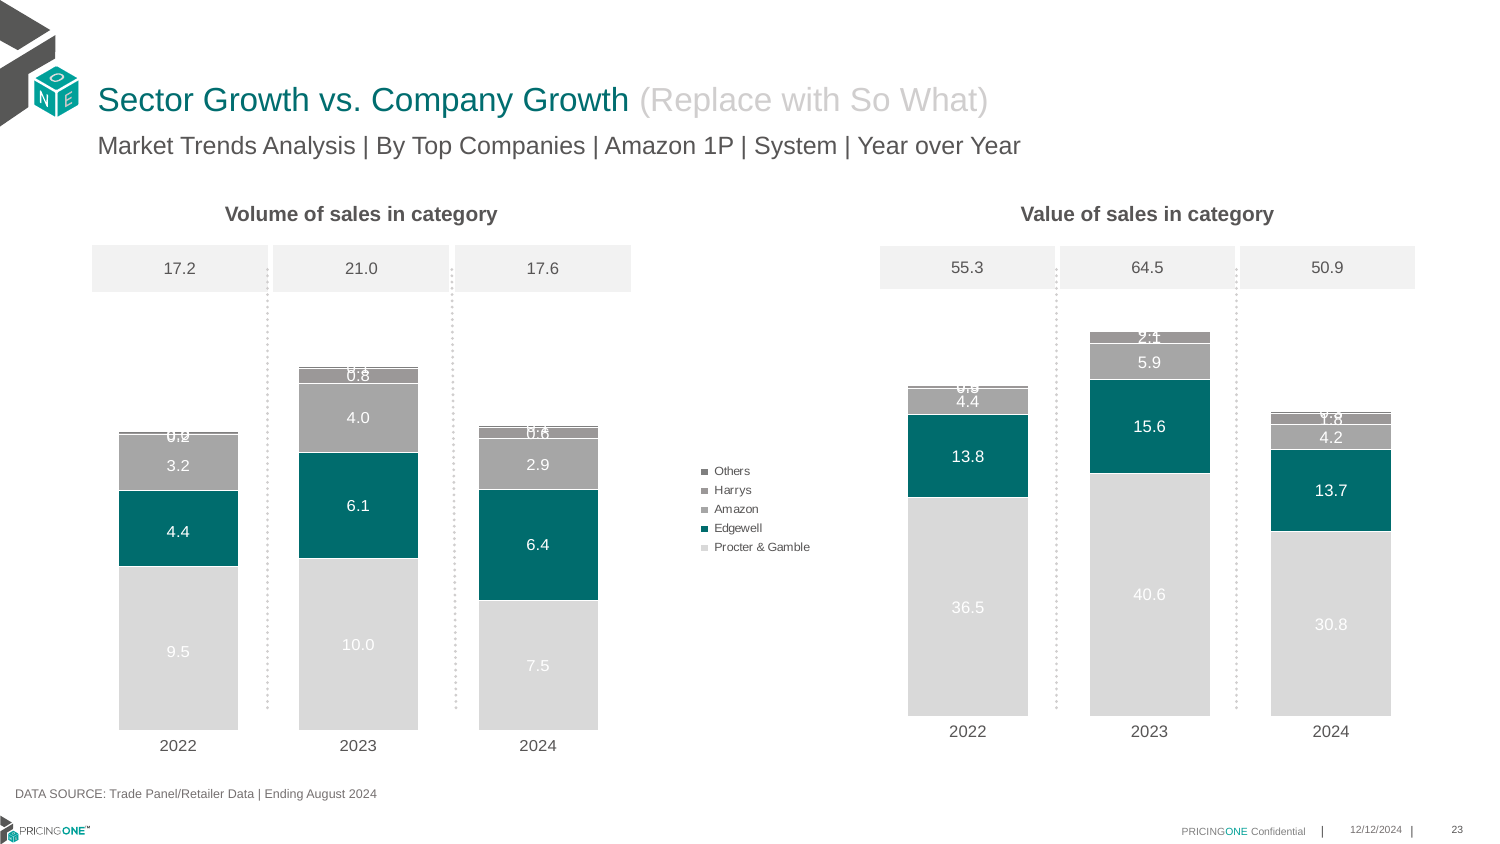

# Sector Growth vs. Company Growth (Replace with So What)
Market Trends Analysis | By Top Companies | Amazon 1P | System | Year over Year
| Value of sales in category |  |  |
| --- | --- | --- |
| 55.3 | 64.5 | 50.9 |
| Volume of sales in category |  |  |
| --- | --- | --- |
| 17.2 | 21.0 | 17.6 |

### Chart

| Category | Procter & Gamble | Edgewell | Amazon | Harrys | Others |
|---|---|---|---|---|---|
| 2022 | 36.539508 | 13.828059 | 4.421666 | 0.456509 | 0.04136 |
| 2023 | 40.626358 | 15.63937 | 5.939095 | 2.123403 | 0.218391 |
| 2024 | 30.835683 | 13.715208 | 4.246148 | 1.772838 | 0.28218 |

### Chart

| Category | Procter & Gamble | Edgewell | Amazon | Harrys | Others |
|---|---|---|---|---|---|
| 2022 | 9.484514 | 4.371929 | 3.193867 | 0.174277 | 0.020669 |
| 2023 | 9.956825 | 6.105199 | 3.979374 | 0.817193 | 0.121094 |
| 2024 | 7.532802 | 6.383752 | 2.912862 | 0.646411 | 0.103272 |
DATA SOURCE: Trade Panel/Retailer Data | Ending August 2024

12/12/2024
23